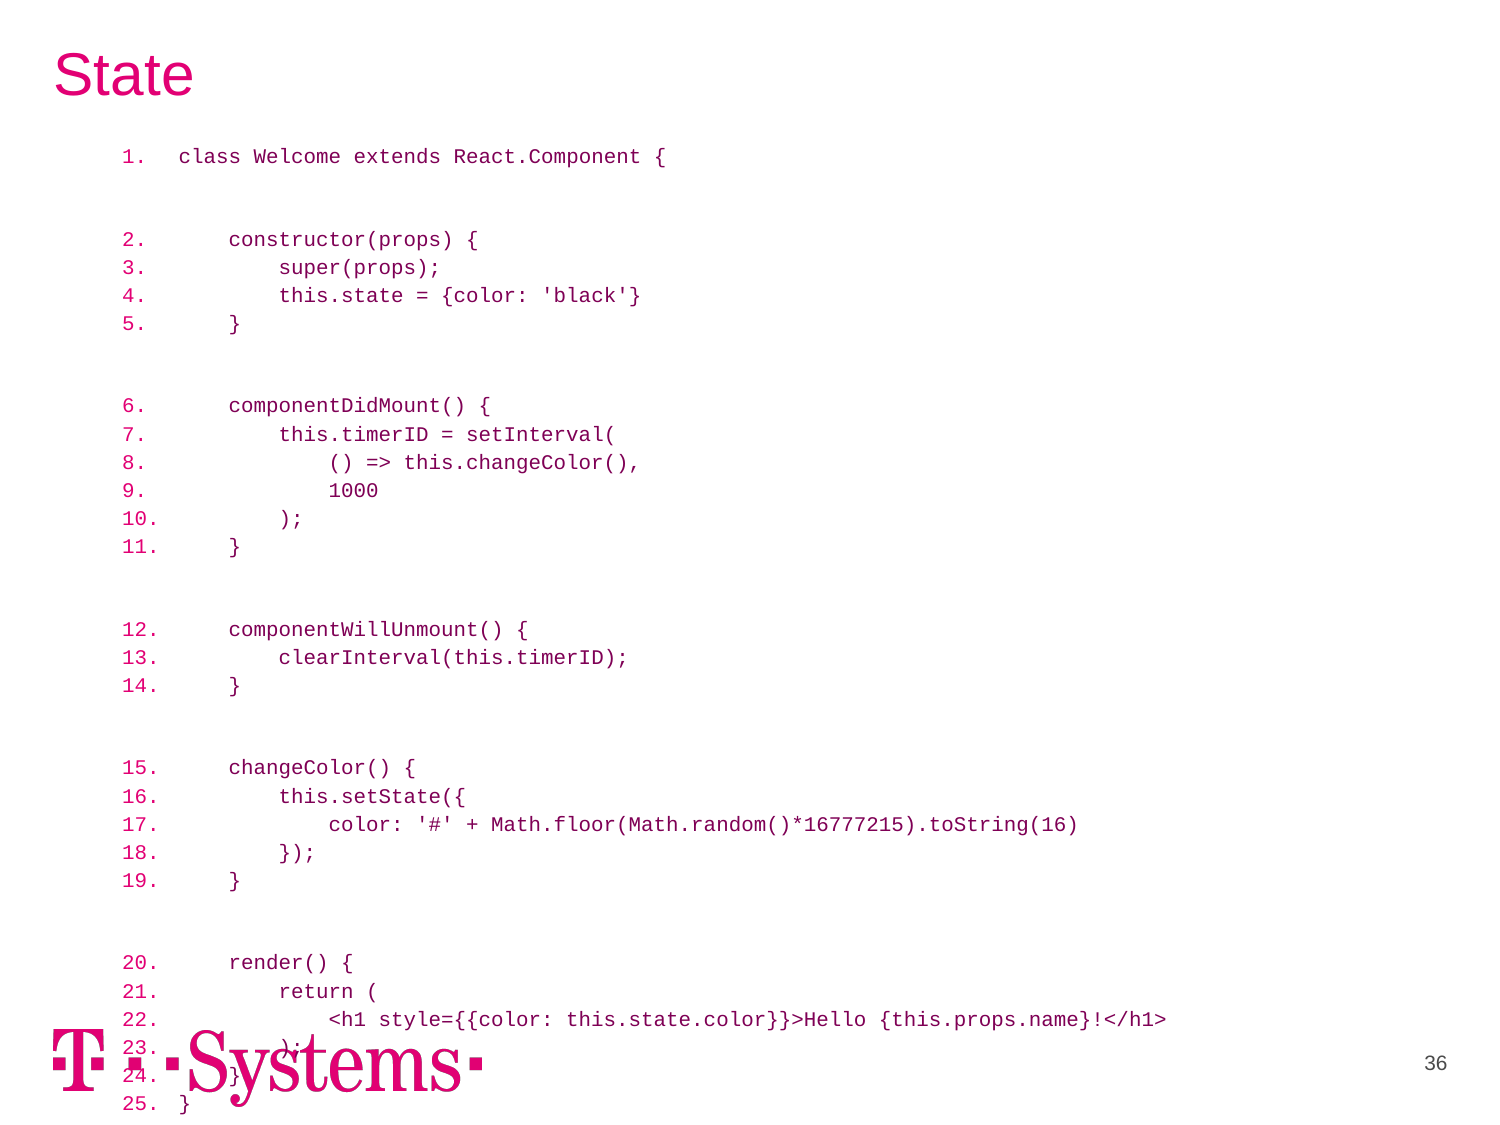

# State
class Welcome extends React.Component {

    constructor(props) {
        super(props);
        this.state = {color: 'black'}
    }

    componentDidMount() {
        this.timerID = setInterval(
            () => this.changeColor(),
            1000
        );
    }

    componentWillUnmount() {
        clearInterval(this.timerID);
    }

    changeColor() {
        this.setState({
            color: '#' + Math.floor(Math.random()*16777215).toString(16)
        });
    }

    render() {
        return (
            <h1 style={{color: this.state.color}}>Hello {this.props.name}!</h1>
        );
    }
}
36